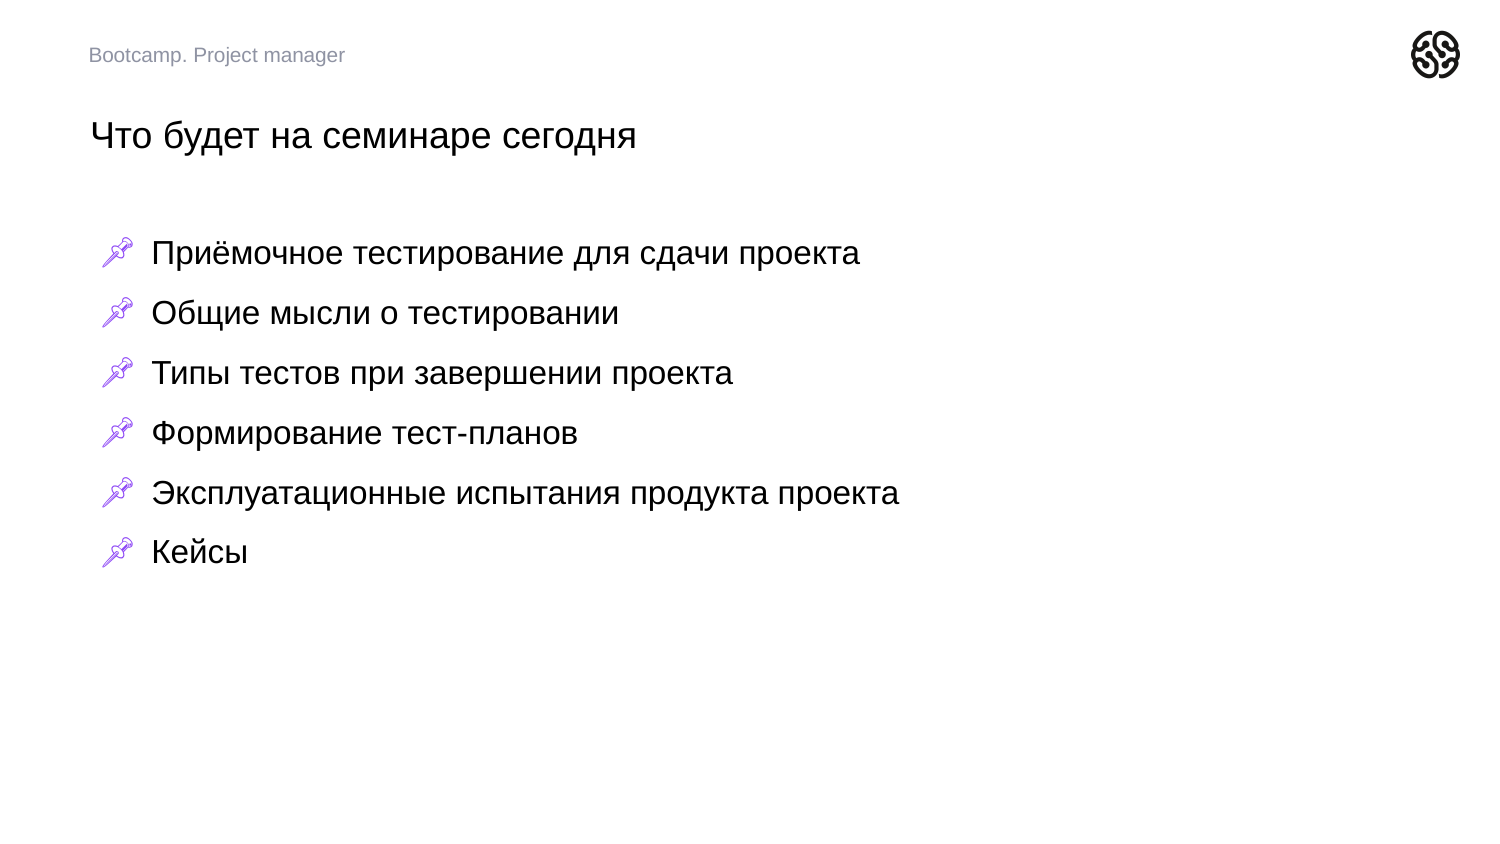

Bootcamp. Project manager
# Что будет на семинаре сегодня
Приёмочное тестирование для сдачи проекта
Общие мысли о тестировании
Типы тестов при завершении проекта
Формирование тест-планов
Эксплуатационные испытания продукта проекта
Кейсы